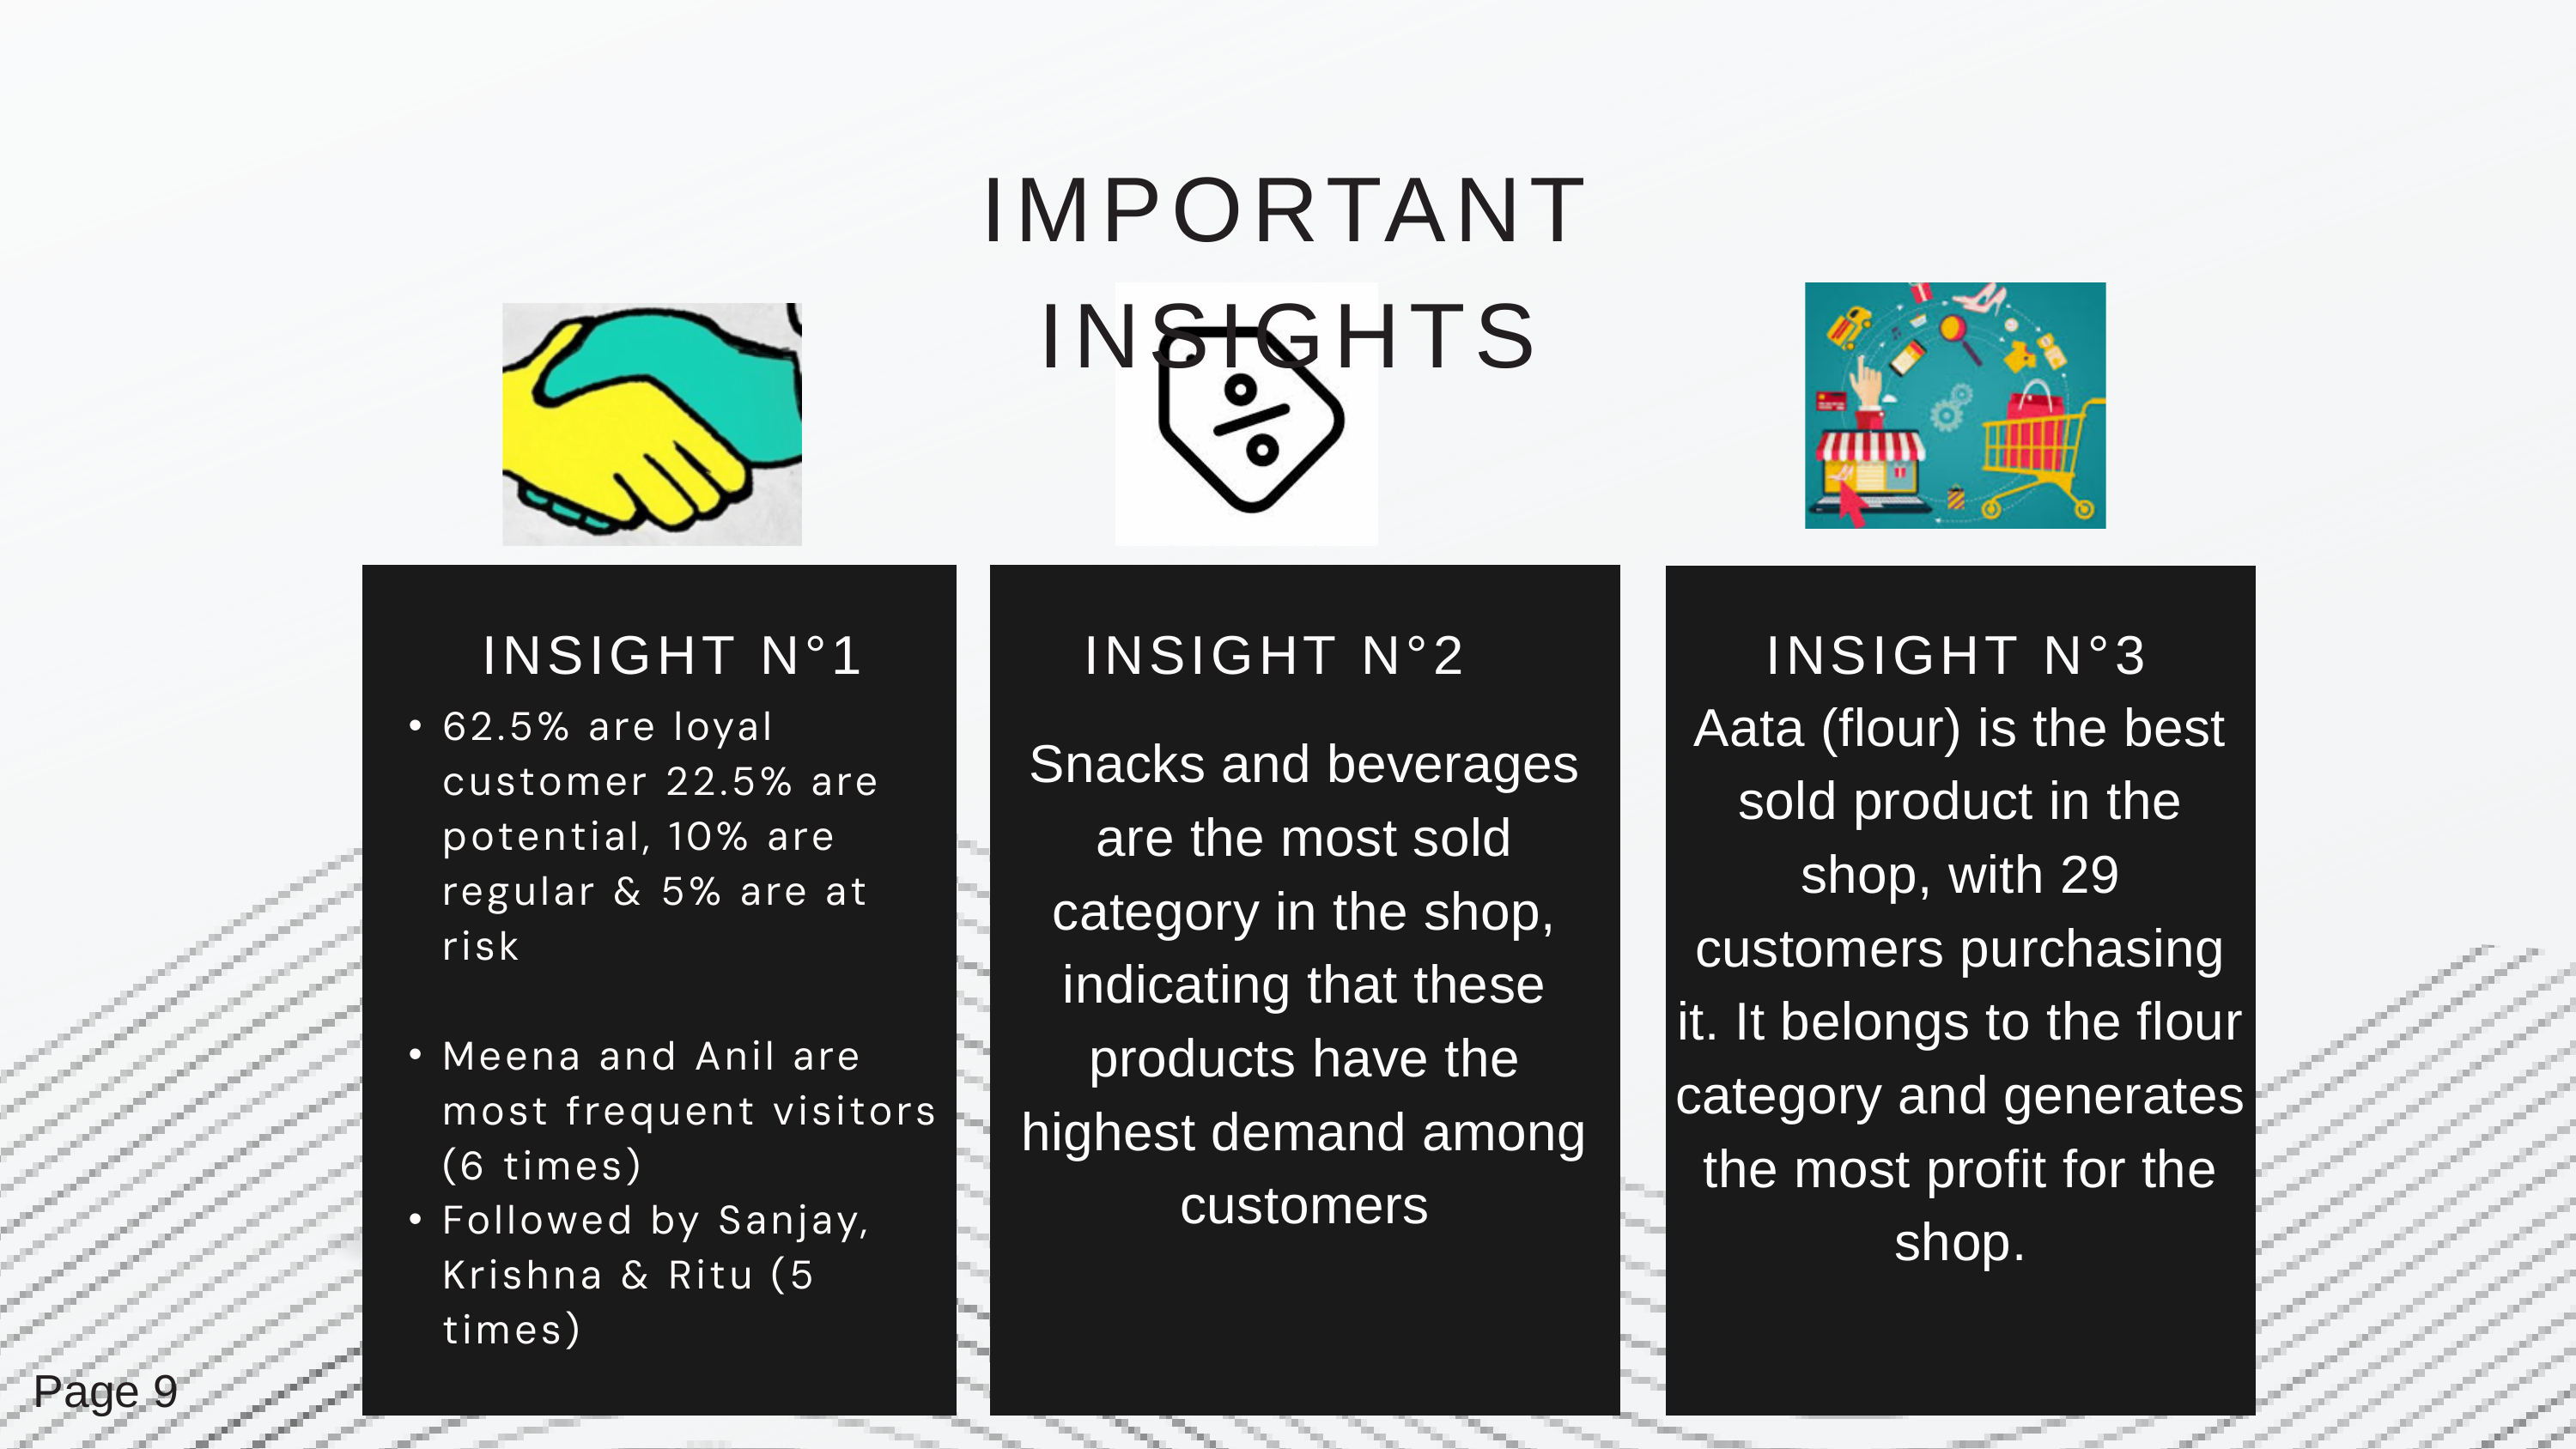

IMPORTANT INSIGHTS

Snacks and beverages are the most sold category in the shop, indicating that these products have the highest demand among customers

Aata (flour) is the best sold product in the shop, with 29 customers purchasing it. It belongs to the flour category and generates the most profit for the shop.
INSIGHT N°1
INSIGHT N°2
INSIGHT N°3
62.5% are loyal customer 22.5% are potential, 10% are regular & 5% are at risk

Meena and Anil are most frequent visitors (6 times)
Followed by Sanjay, Krishna & Ritu (5 times)

Page 9